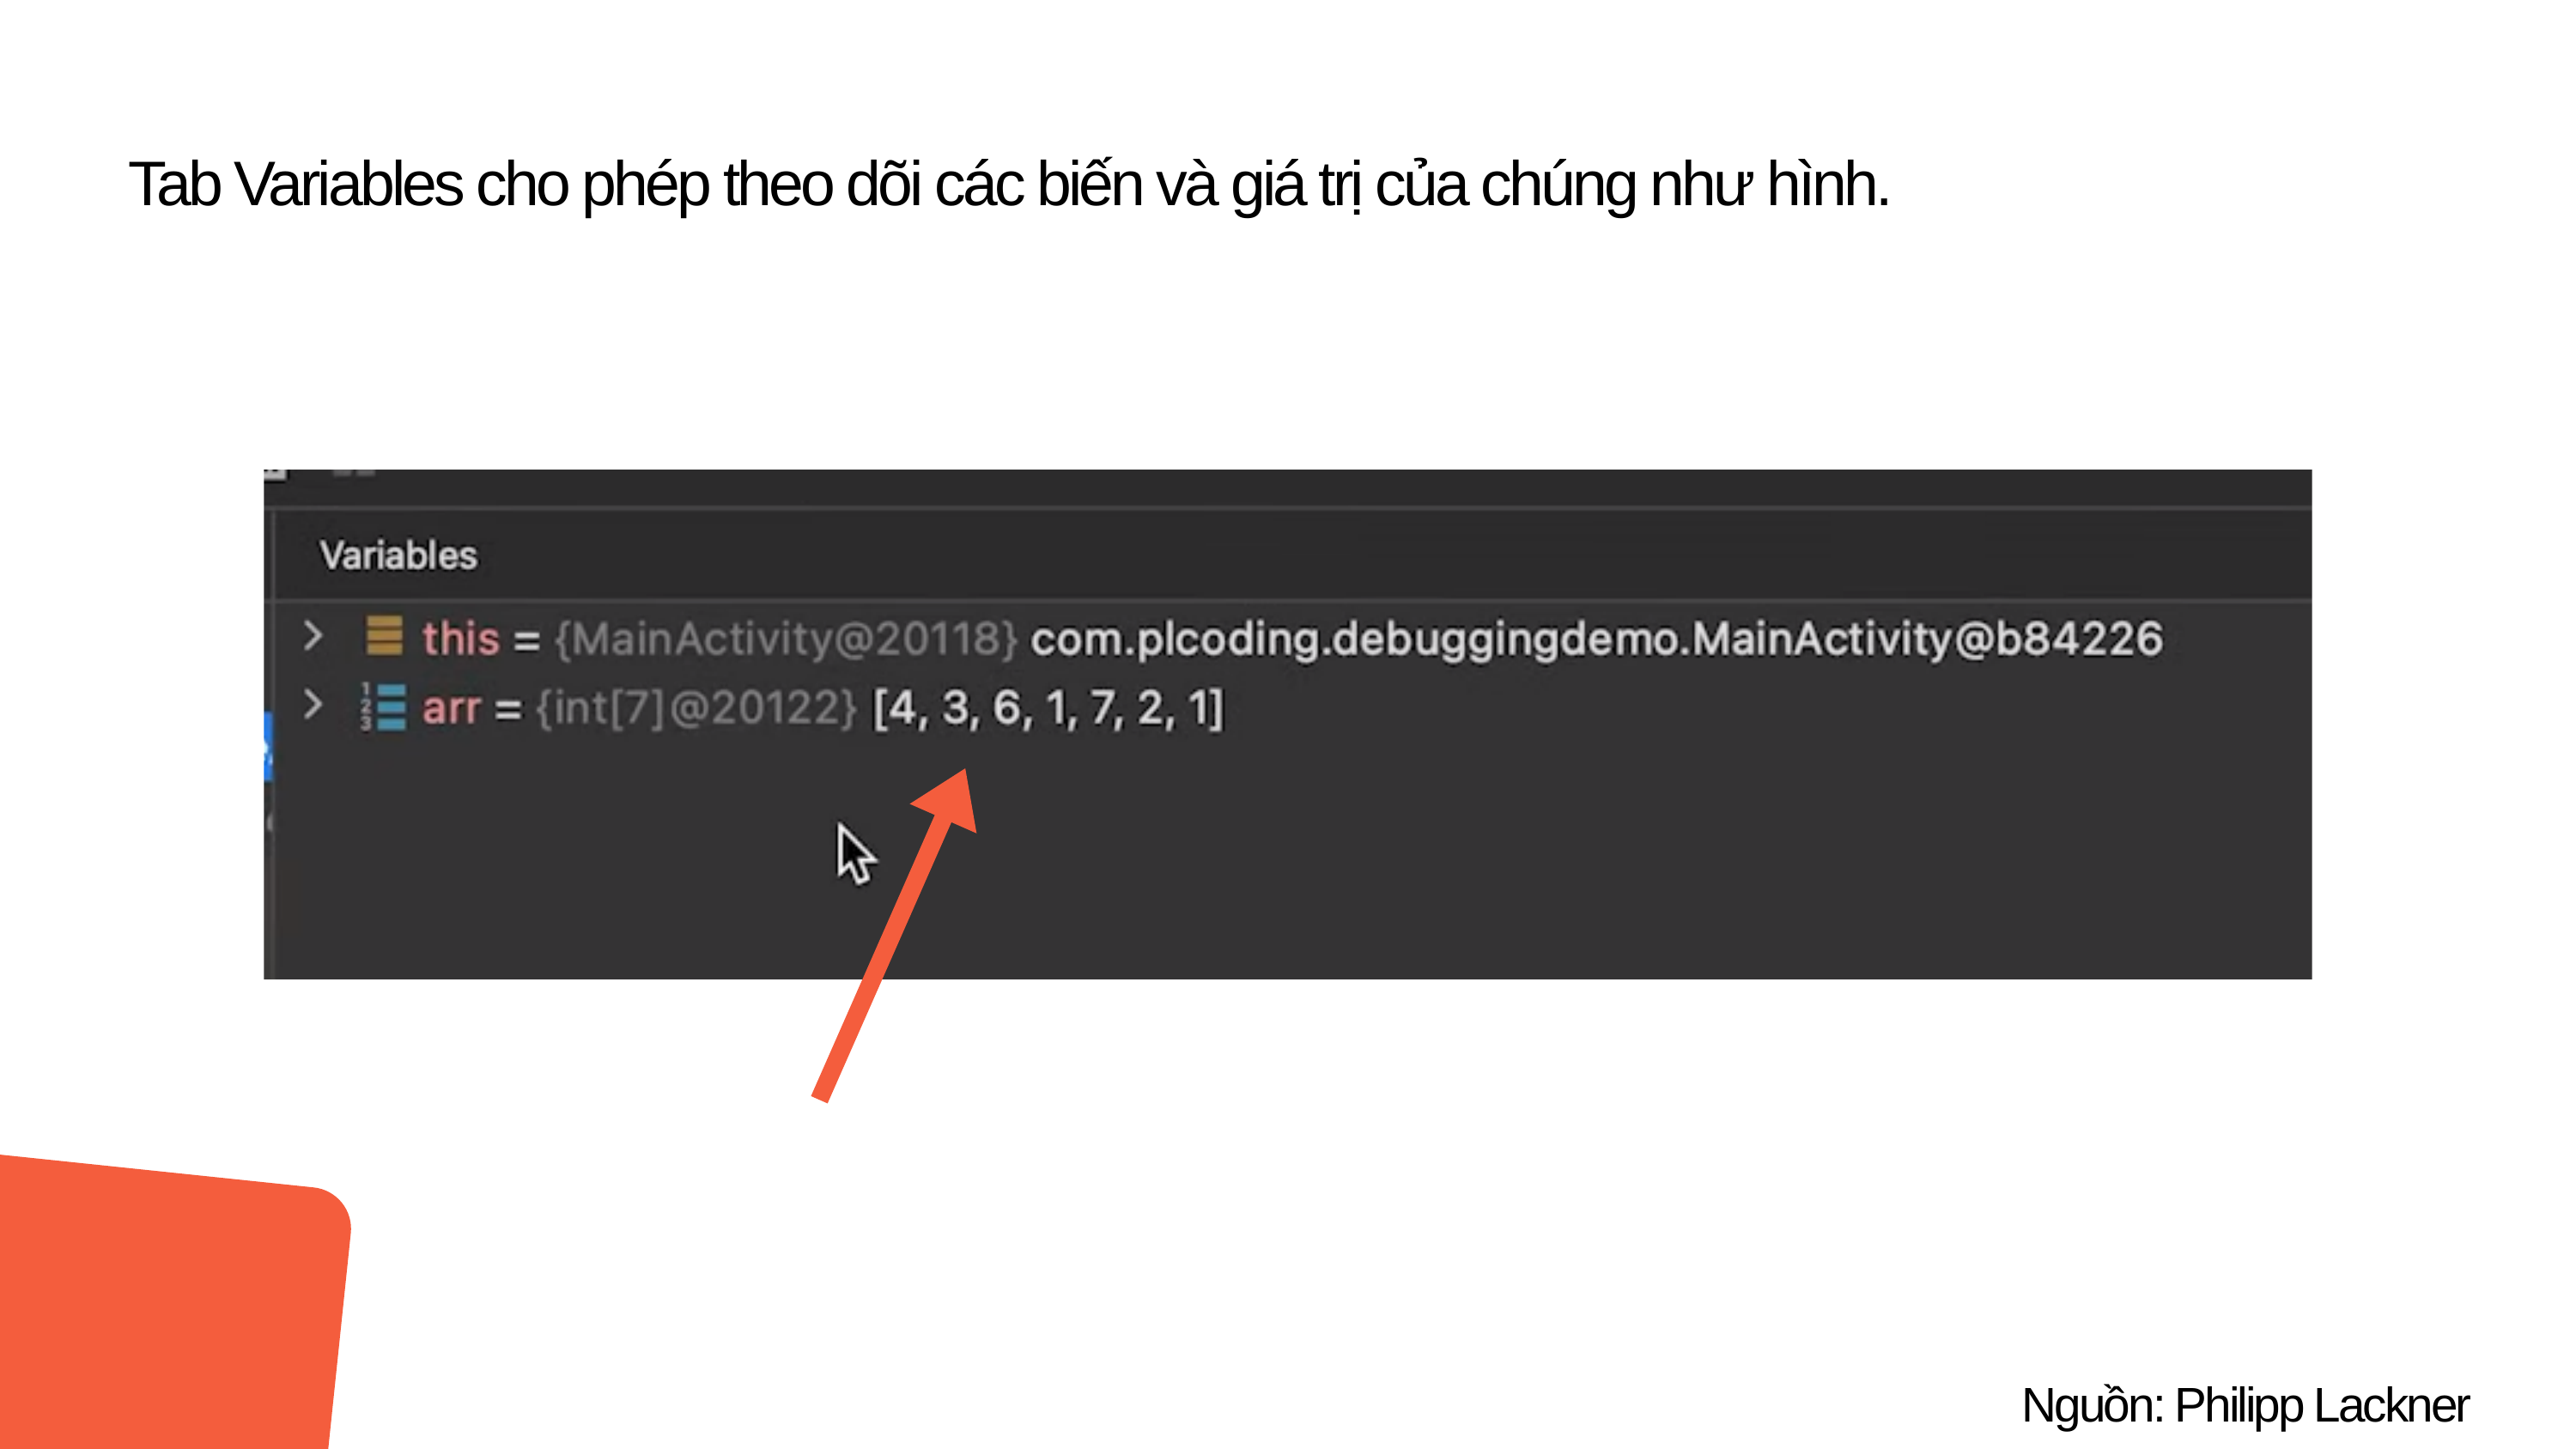

Tab Variables cho phép theo dõi các biến và giá trị của chúng như hình.

Nguồn: Philipp Lackner